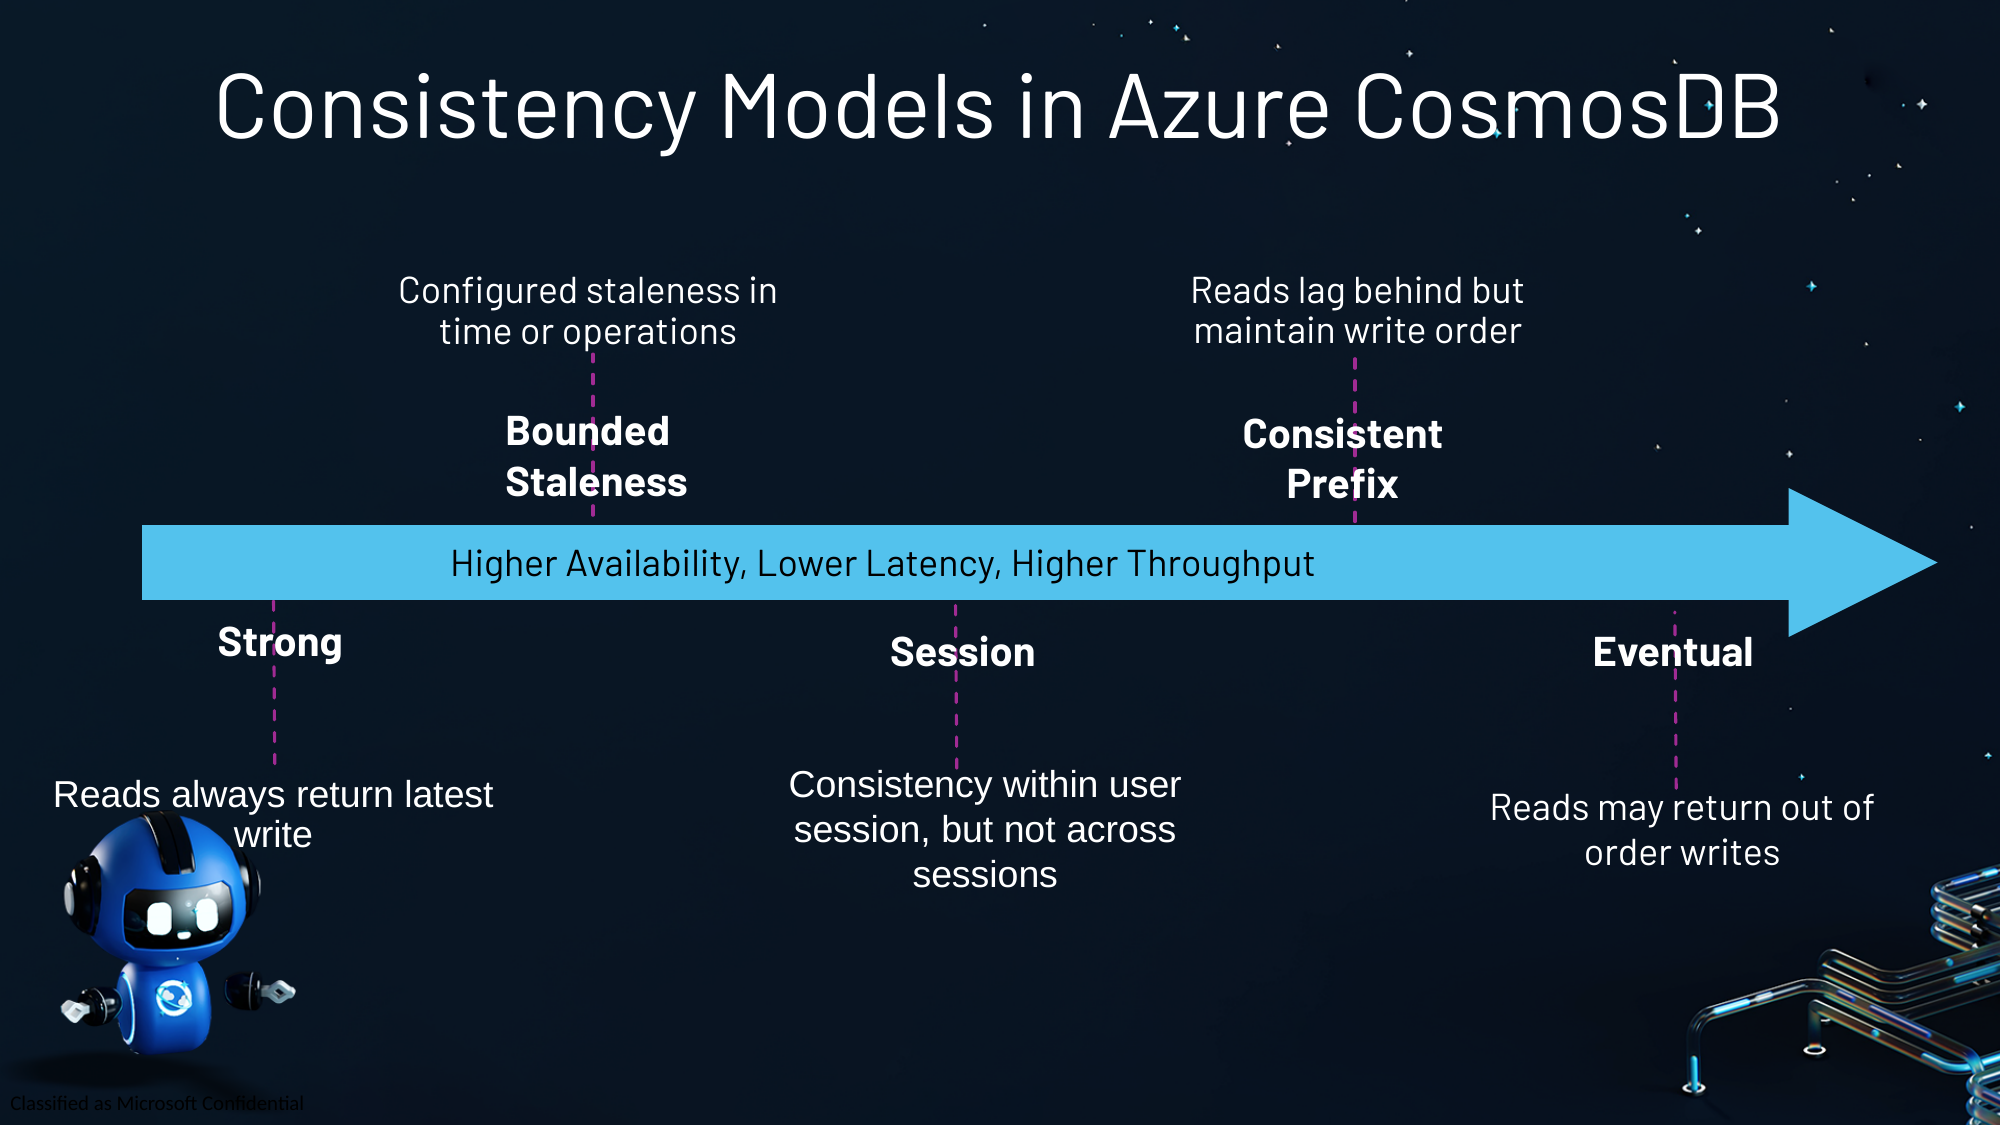

# Consistency Models in Azure CosmosDB
Reads lag behind but maintain write order
Configured staleness in time or operations
Bounded Staleness
Consistent Prefix
Higher Availability, Lower Latency, Higher Throughput
Strong
Session
Eventual
Consistency within user session, but not across sessions
Reads always return latest write
Reads may return out of order writes